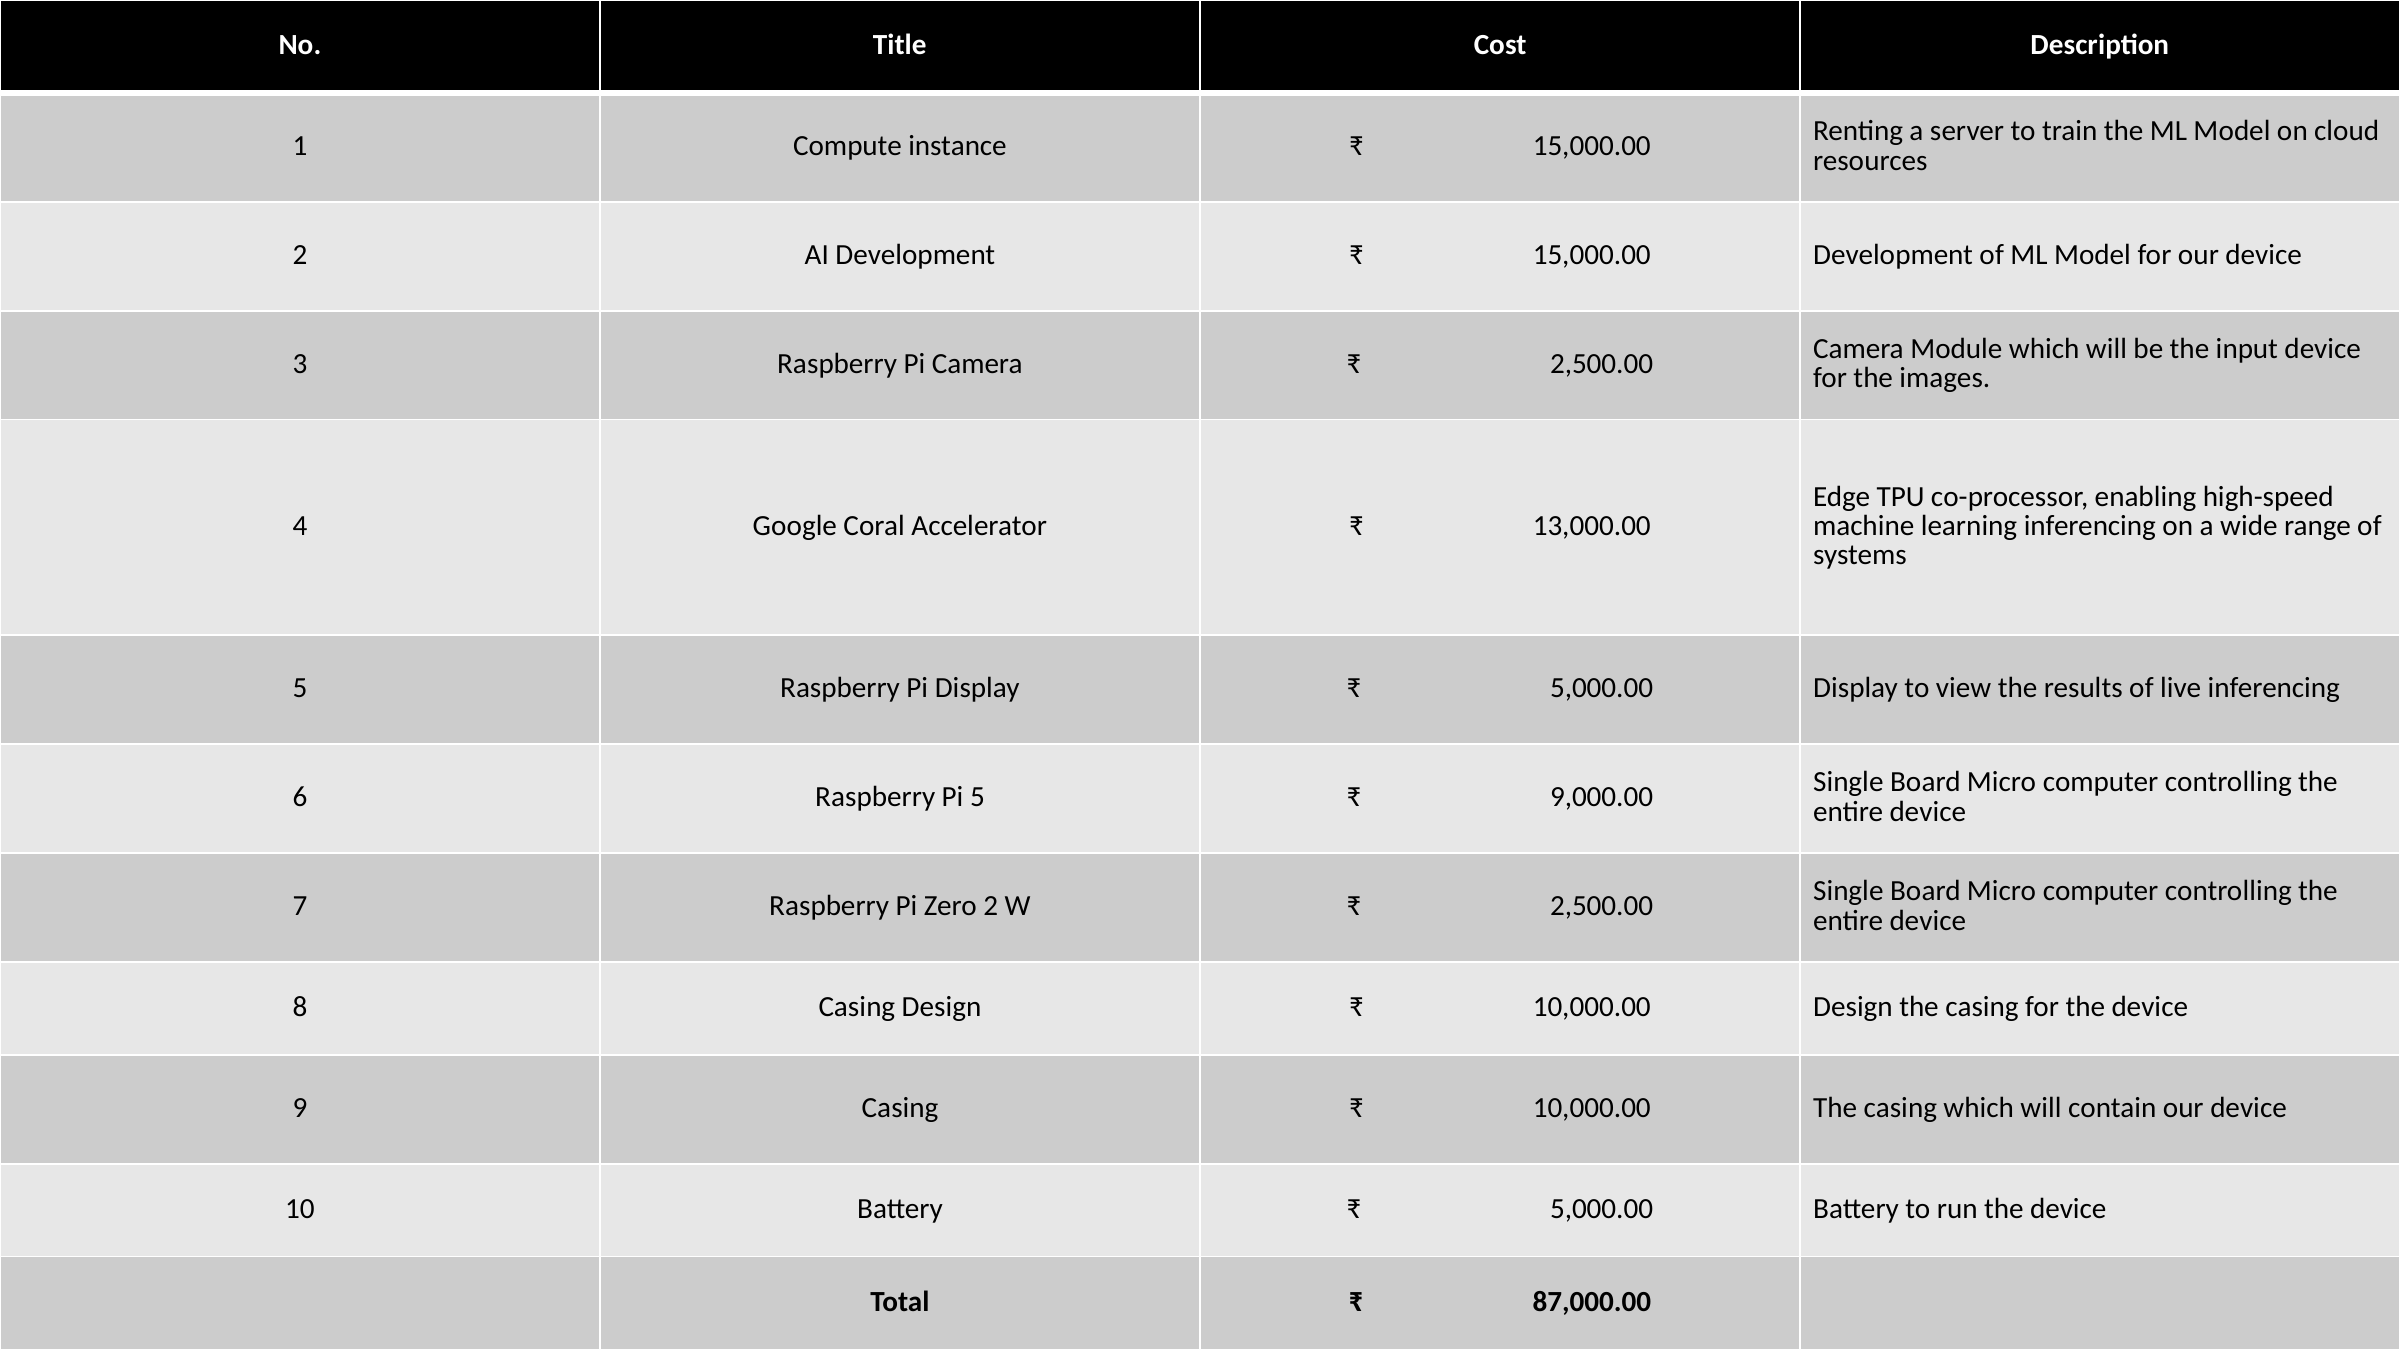

| No. | Title | Cost | Description |
| --- | --- | --- | --- |
| 1 | Compute instance | ₹ 15,000.00 | Renting a server to train the ML Model on cloud resources |
| 2 | AI Development | ₹ 15,000.00 | Development of ML Model for our device |
| 3 | Raspberry Pi Camera | ₹ 2,500.00 | Camera Module which will be the input device for the images. |
| 4 | Google Coral Accelerator | ₹ 13,000.00 | Edge TPU co-processor, enabling high-speed machine learning inferencing on a wide range of systems |
| 5 | Raspberry Pi Display | ₹ 5,000.00 | Display to view the results of live inferencing |
| 6 | Raspberry Pi 5 | ₹ 9,000.00 | Single Board Micro computer controlling the entire device |
| 7 | Raspberry Pi Zero 2 W | ₹ 2,500.00 | Single Board Micro computer controlling the entire device |
| 8 | Casing Design | ₹ 10,000.00 | Design the casing for the device |
| 9 | Casing | ₹ 10,000.00 | The casing which will contain our device |
| 10 | Battery | ₹ 5,000.00 | Battery to run the device |
|  | Total | ₹ 87,000.00 |  |